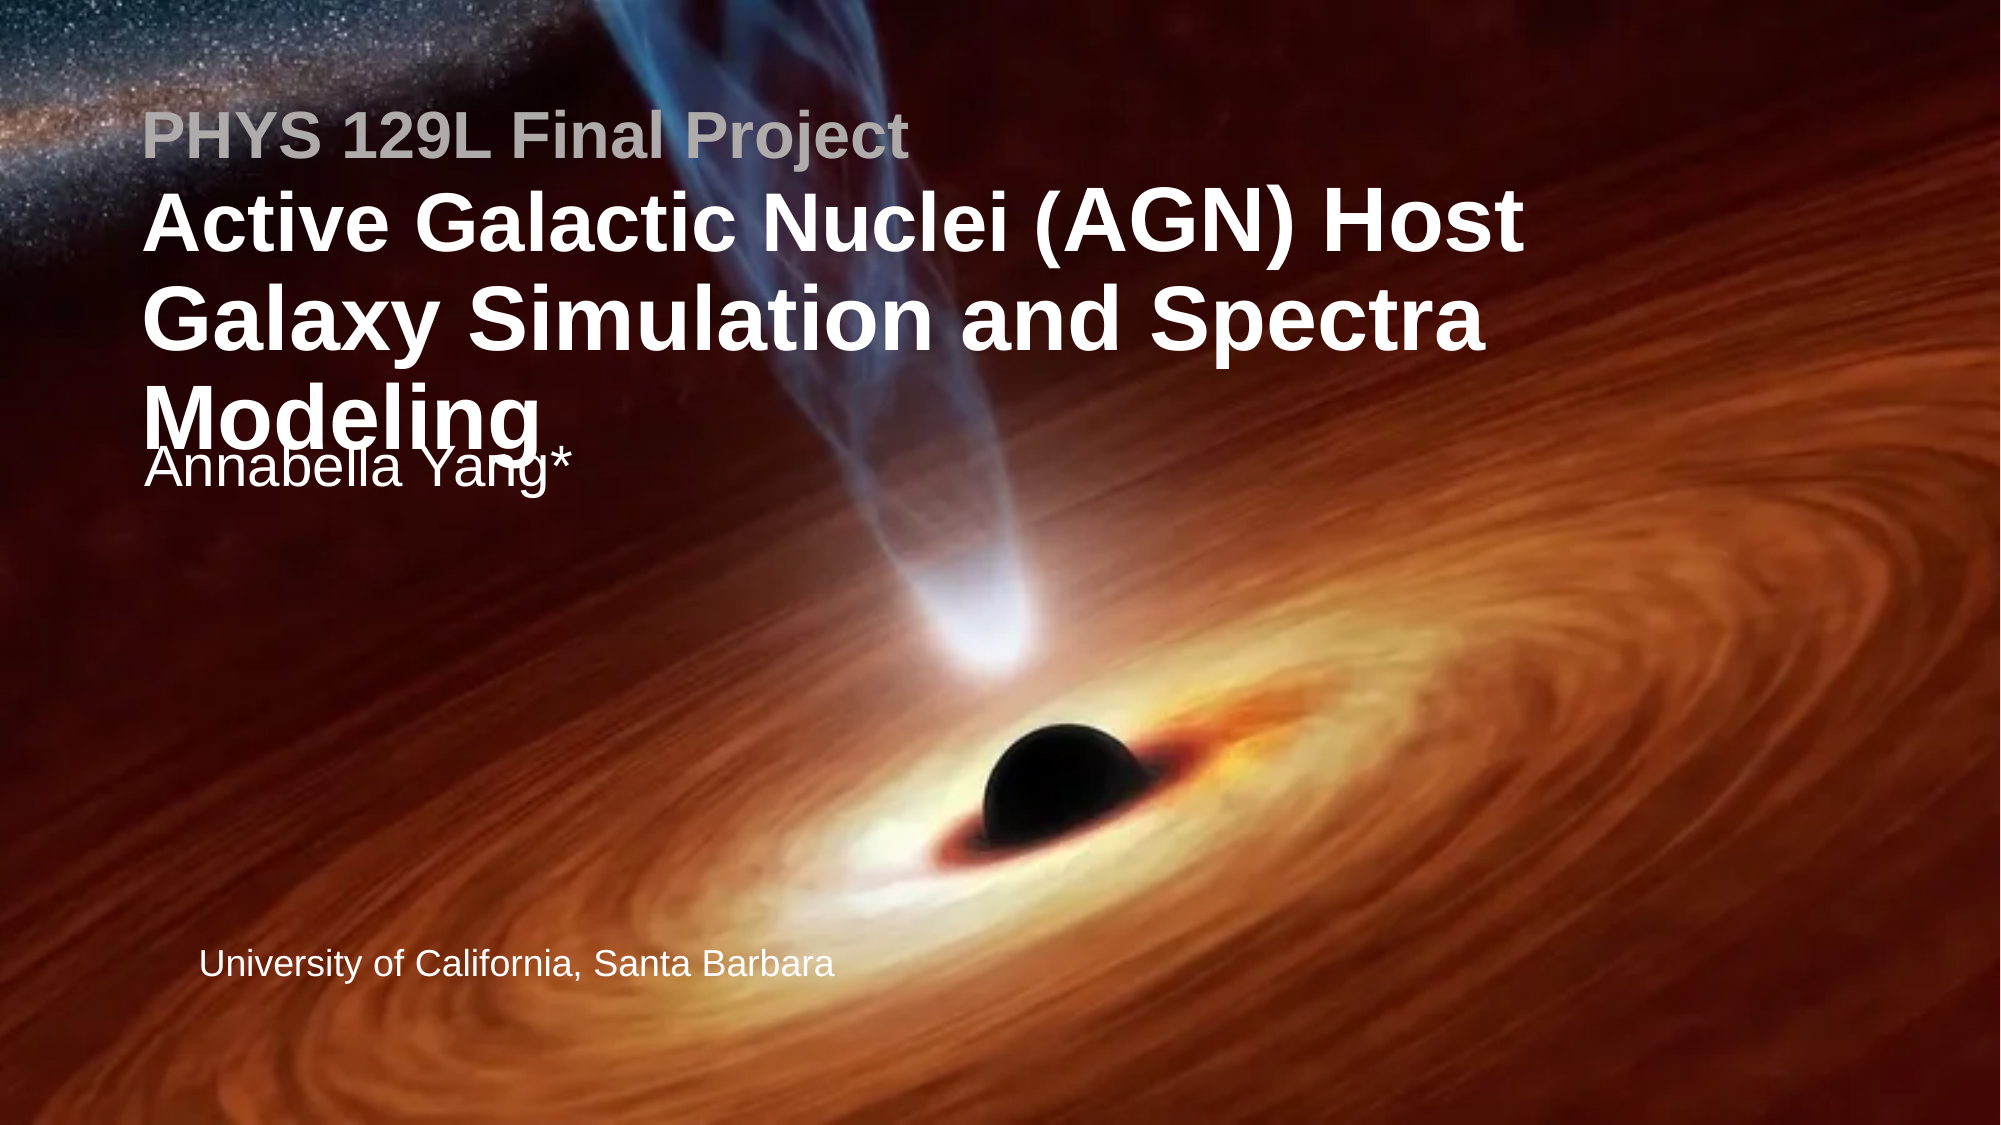

# PHYS 129L Final Project Active Galactic Nuclei (AGN) Host Galaxy Simulation and Spectra Modeling
Annabella Yang*
University of California, Santa Barbara